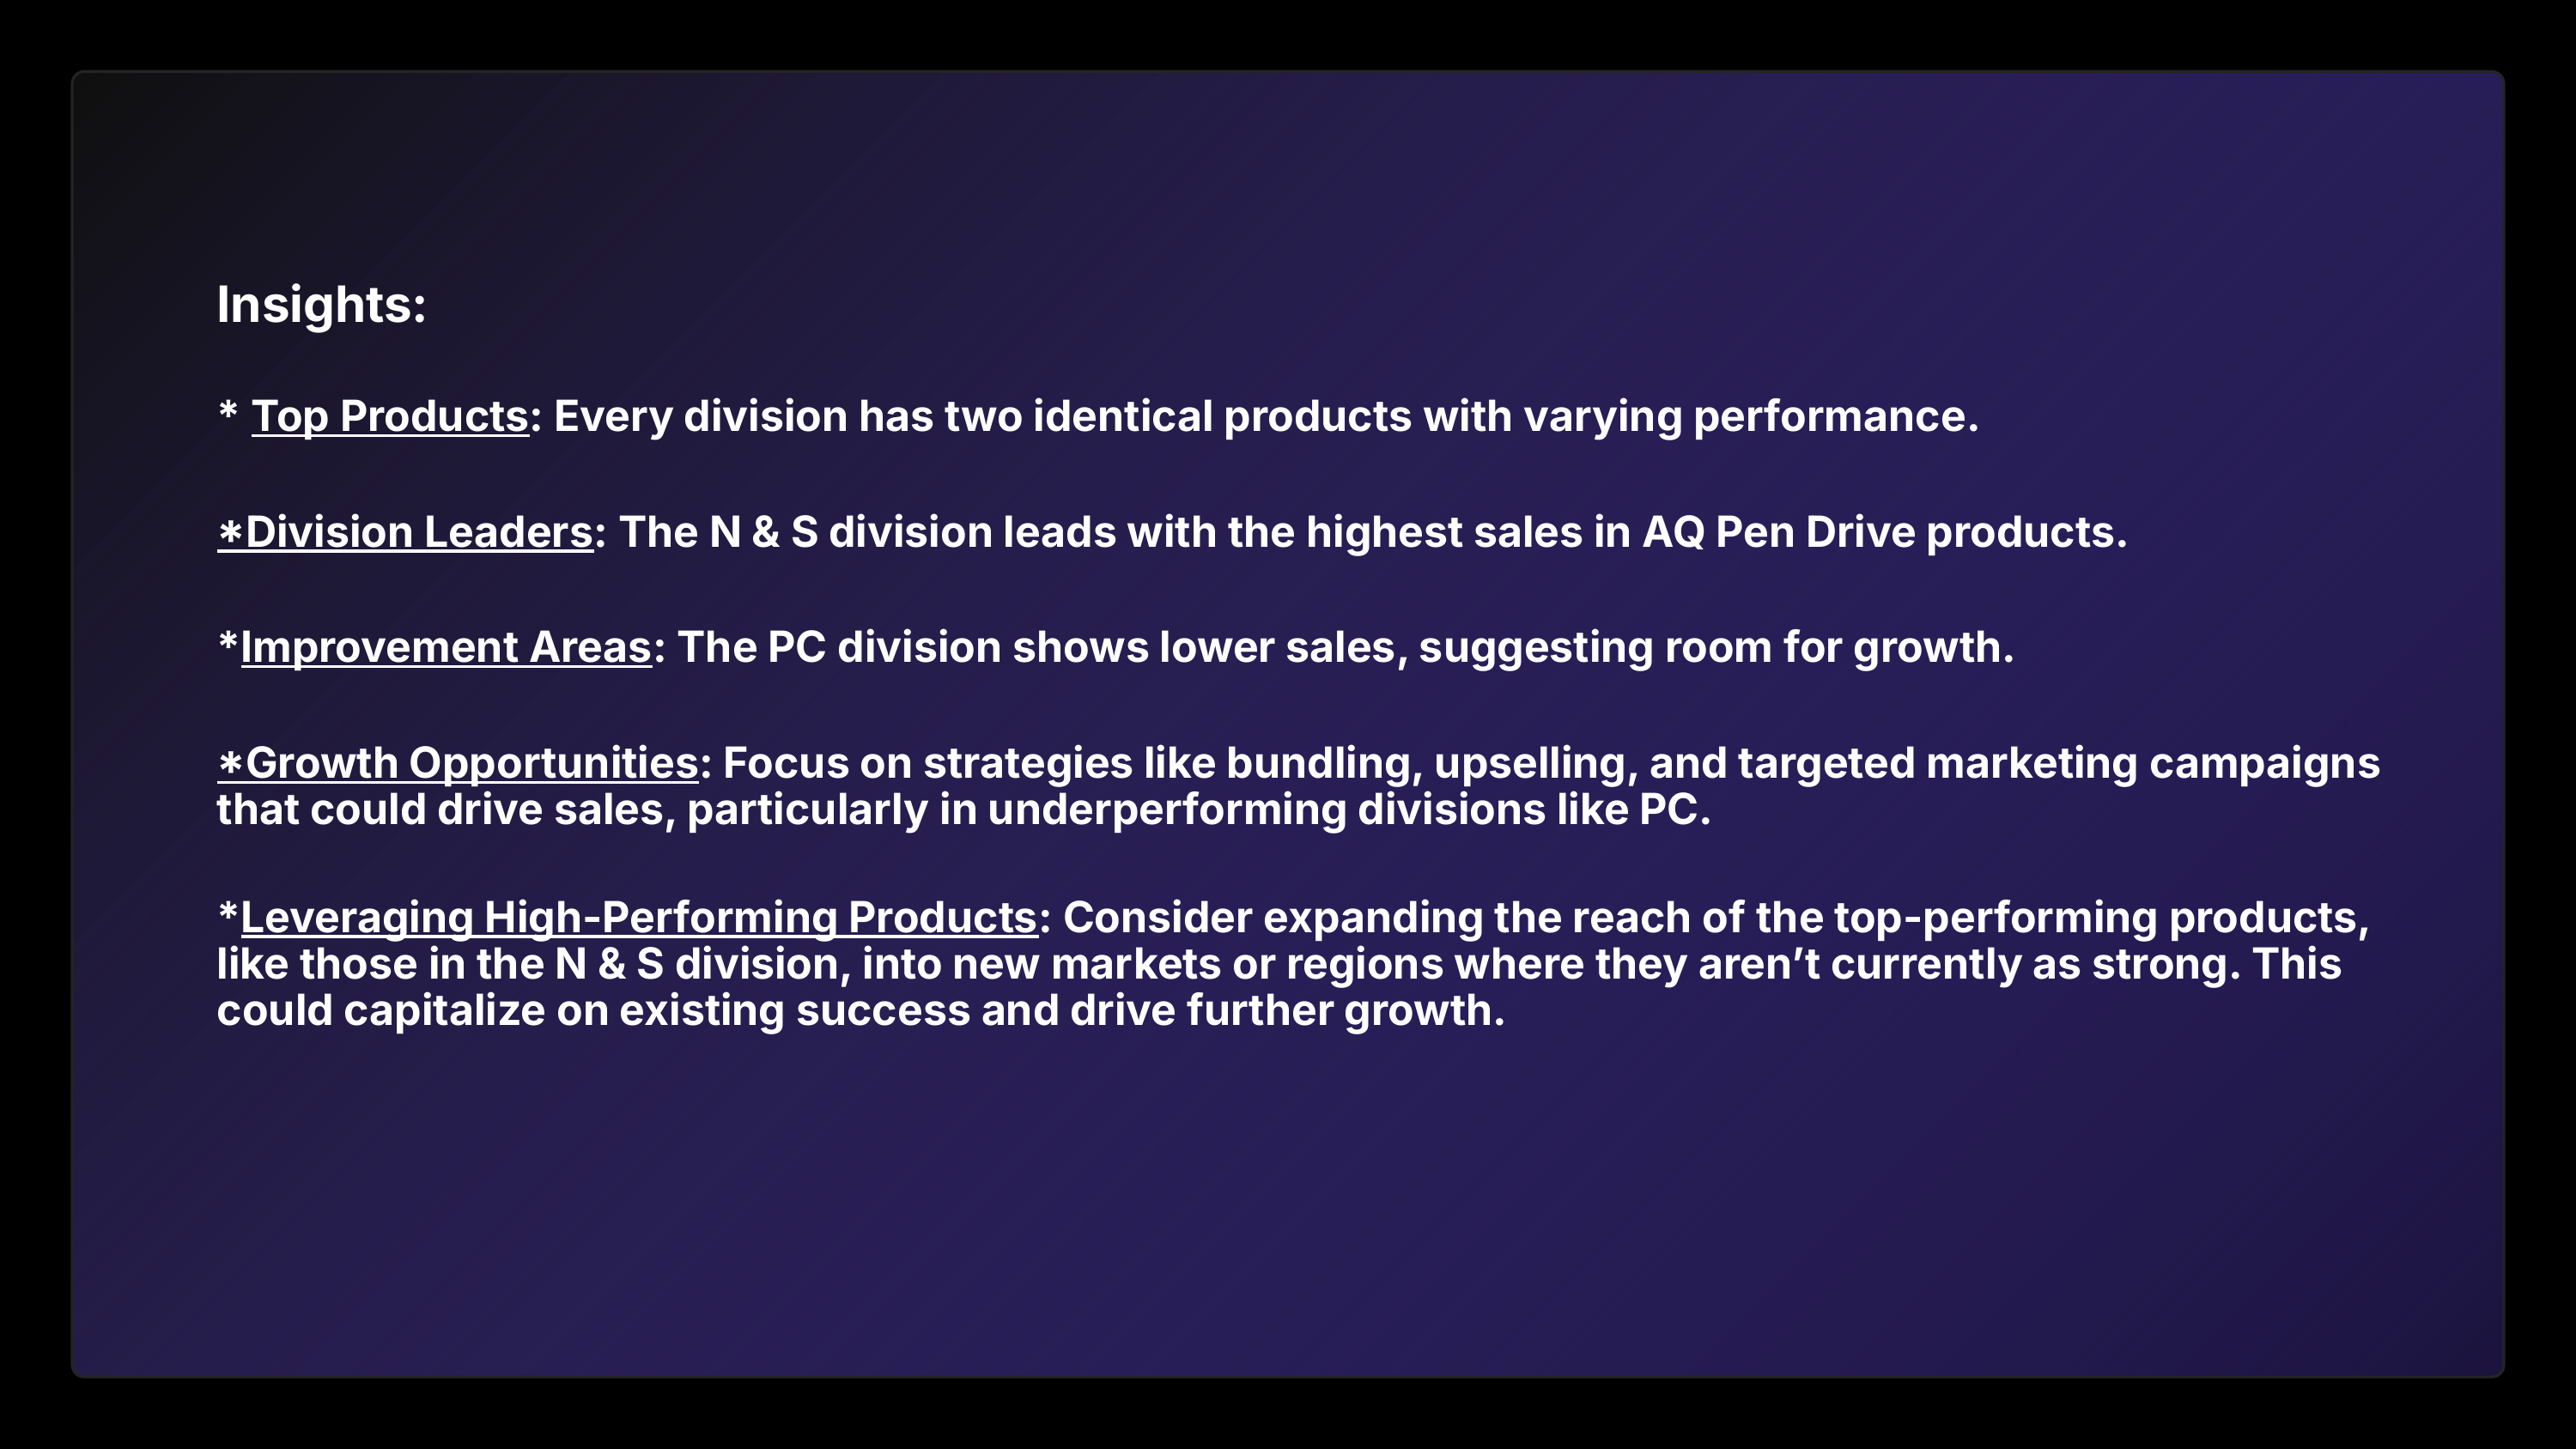

Insights:

* Top Products: Every division has two identical products with varying performance.

*Division Leaders: The N & S division leads with the highest sales in AQ Pen Drive products.

*Improvement Areas: The PC division shows lower sales, suggesting room for growth.

*Growth Opportunities: Focus on strategies like bundling, upselling, and targeted marketing campaigns that could drive sales, particularly in underperforming divisions like PC.

*Leveraging High-Performing Products: Consider expanding the reach of the top-performing products, like those in the N & S division, into new markets or regions where they aren’t currently as strong. This could capitalize on existing success and drive further growth.